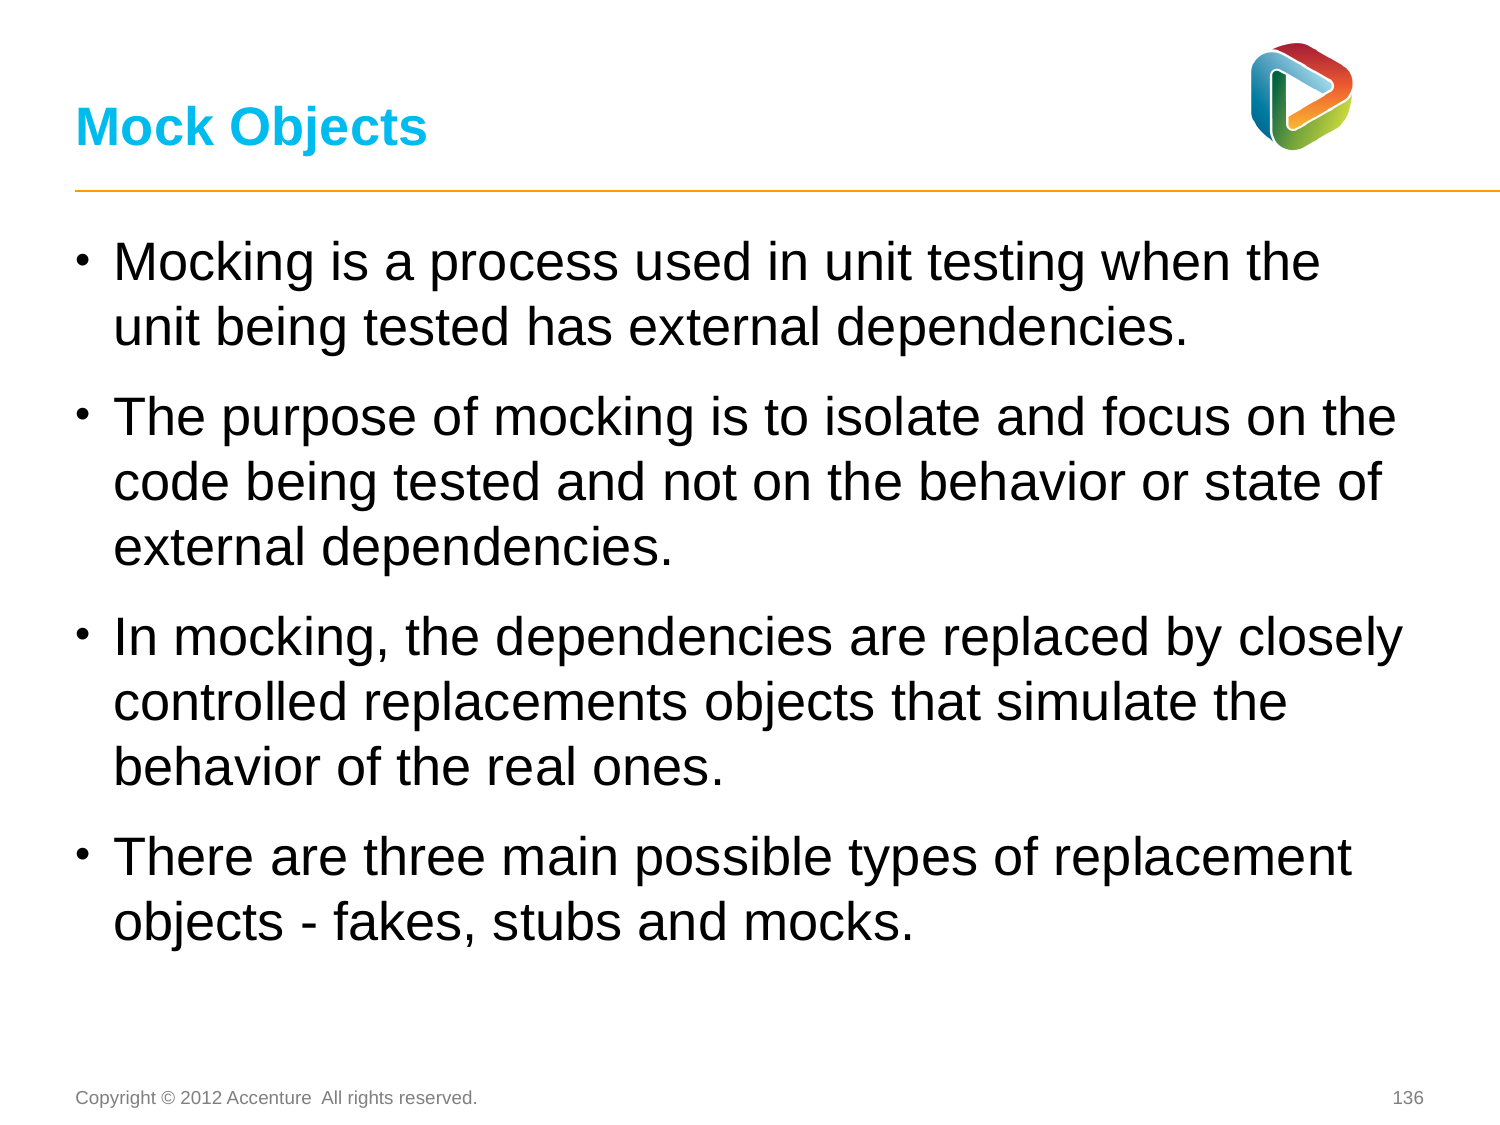

# Mock Objects
Mocking is a process used in unit testing when the unit being tested has external dependencies.
The purpose of mocking is to isolate and focus on the code being tested and not on the behavior or state of external dependencies.
In mocking, the dependencies are replaced by closely controlled replacements objects that simulate the behavior of the real ones.
There are three main possible types of replacement objects - fakes, stubs and mocks.